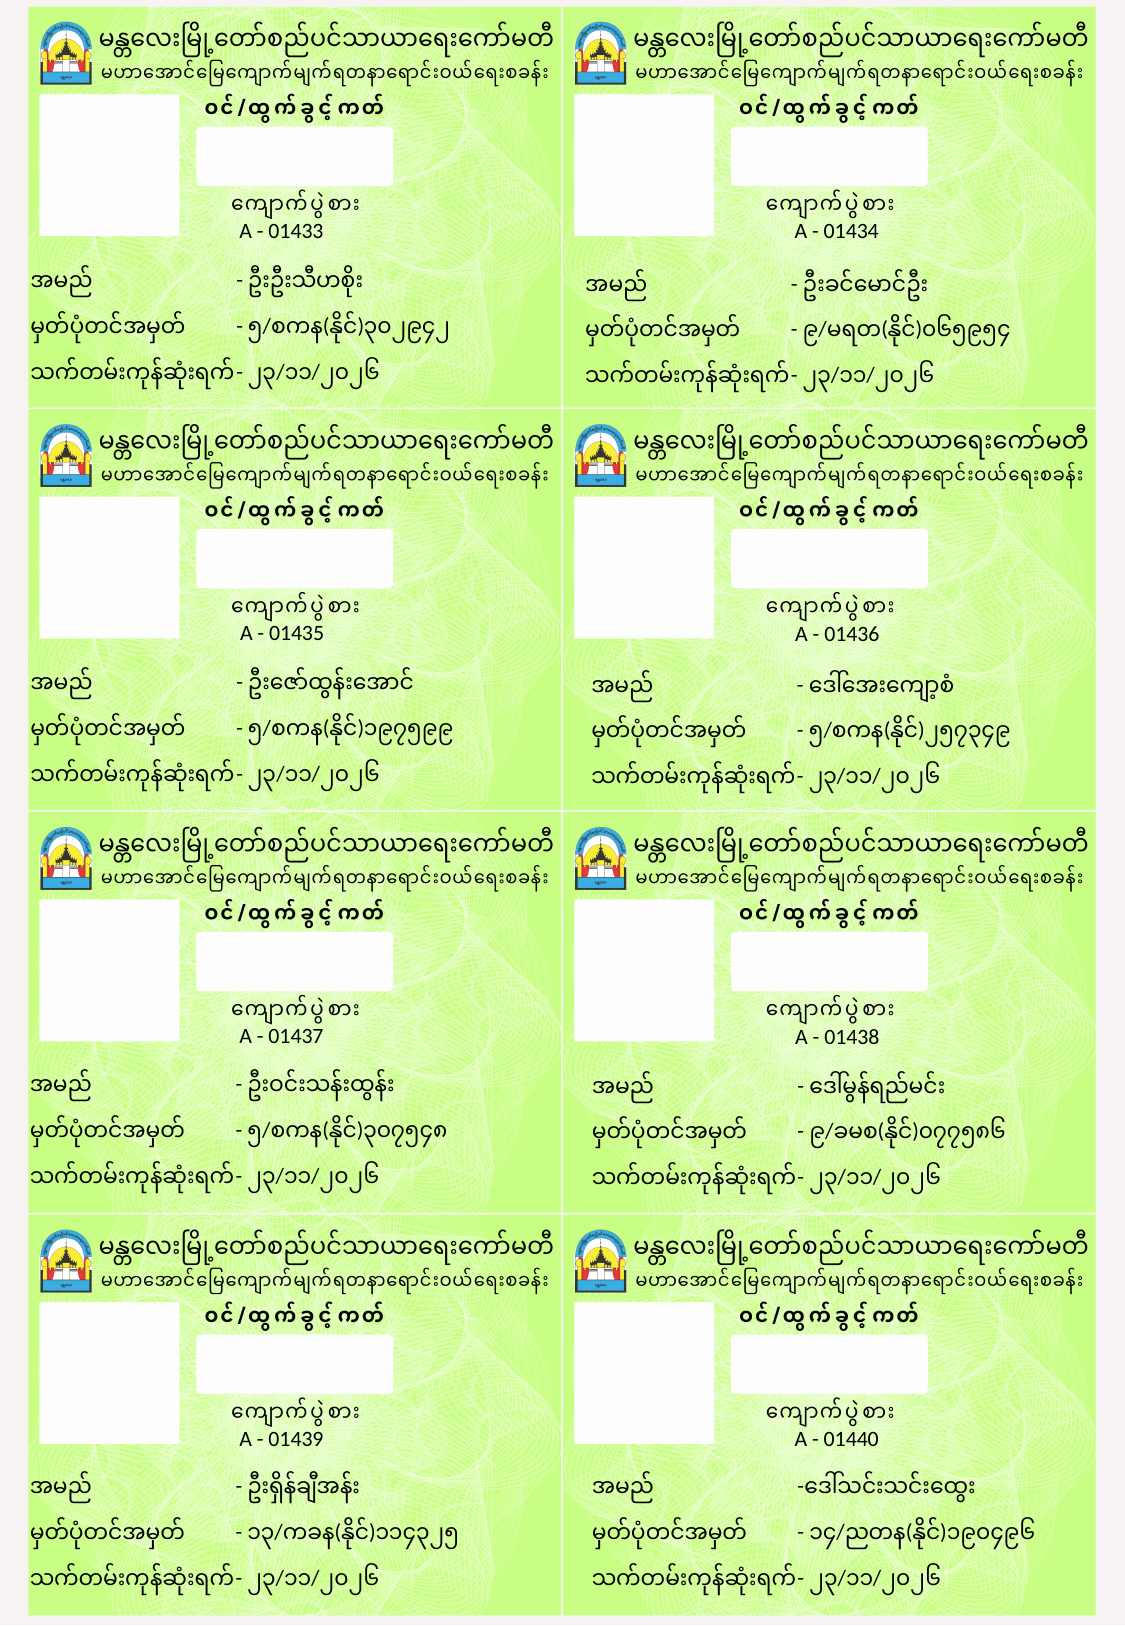

A - 01433
A - 01434
အမည်	- ဦးဦးသီဟစိုး
မှတ်ပုံတင်အမှတ်	- ၅/စကန(နိုင်)၃၀၂၉၄၂
သက်တမ်းကုန်ဆုံးရက်	- ၂၃/၁၁/၂၀၂၆
အမည်	- ဦးခင်မောင်ဦး
မှတ်ပုံတင်အမှတ်	- ၉/မရတ(နိုင်)၀၆၅၉၅၄
သက်တမ်းကုန်ဆုံးရက်	- ၂၃/၁၁/၂၀၂၆
A - 01435
A - 01436
အမည်	- ဦးဇော်ထွန်းအောင်
မှတ်ပုံတင်အမှတ်	- ၅/စကန(နိုင်)၁၉၇၅၉၉
သက်တမ်းကုန်ဆုံးရက်	- ၂၃/၁၁/၂၀၂၆
အမည်	- ဒေါ်အေးကျော့စံ
မှတ်ပုံတင်အမှတ်	- ၅/စကန(နိုင်)၂၅၇၃၄၉
သက်တမ်းကုန်ဆုံးရက်	- ၂၃/၁၁/၂၀၂၆
A - 01437
A - 01438
အမည်	- ဦးဝင်းသန်းထွန်း
မှတ်ပုံတင်အမှတ်	- ၅/စကန(နိုင်)၃၀၇၅၄၈
သက်တမ်းကုန်ဆုံးရက်	- ၂၃/၁၁/၂၀၂၆
အမည်	- ဒေါ်မွန်ရည်မင်း
မှတ်ပုံတင်အမှတ်	- ၉/ခမစ(နိုင်)၀၇၇၅၈၆
သက်တမ်းကုန်ဆုံးရက်	- ၂၃/၁၁/၂၀၂၆
A - 01439
A - 01440
အမည်	- ဦးရှိန်ချီအန်း
မှတ်ပုံတင်အမှတ်	- ၁၃/ကခန(နိုင်)၁၁၄၃၂၅
သက်တမ်းကုန်ဆုံးရက်	- ၂၃/၁၁/၂၀၂၆
အမည်	-ဒေါ်သင်းသင်းထွေး
မှတ်ပုံတင်အမှတ်	- ၁၄/ညတန(နိုင်)၁၉၀၄၉၆
သက်တမ်းကုန်ဆုံးရက်	- ၂၃/၁၁/၂၀၂၆